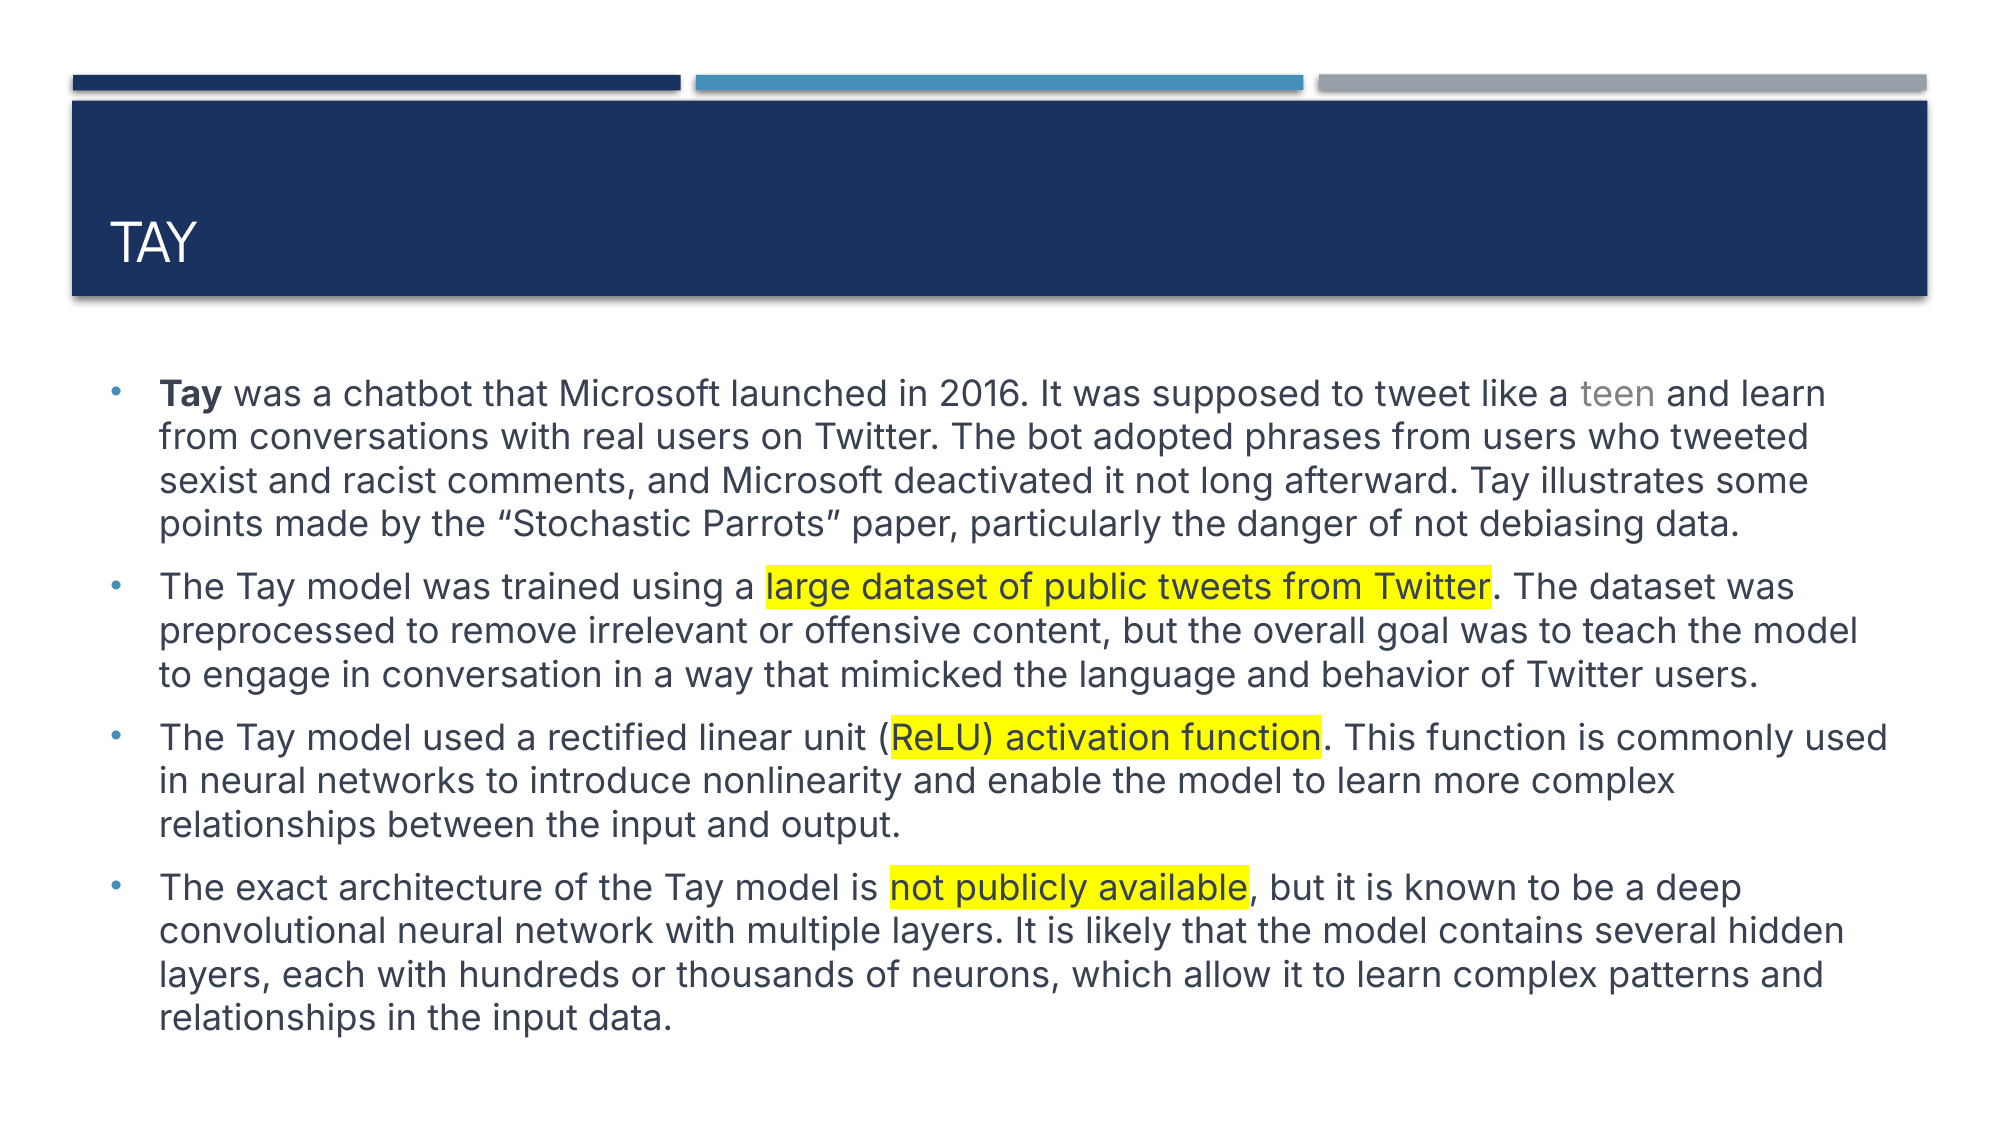

# Tay
Tay was a chatbot that Microsoft launched in 2016. It was supposed to tweet like a teen and learn from conversations with real users on Twitter. The bot adopted phrases from users who tweeted sexist and racist comments, and Microsoft deactivated it not long afterward. Tay illustrates some points made by the “Stochastic Parrots” paper, particularly the danger of not debiasing data.
The Tay model was trained using a large dataset of public tweets from Twitter. The dataset was preprocessed to remove irrelevant or offensive content, but the overall goal was to teach the model to engage in conversation in a way that mimicked the language and behavior of Twitter users.
The Tay model used a rectified linear unit (ReLU) activation function. This function is commonly used in neural networks to introduce nonlinearity and enable the model to learn more complex relationships between the input and output.
The exact architecture of the Tay model is not publicly available, but it is known to be a deep convolutional neural network with multiple layers. It is likely that the model contains several hidden layers, each with hundreds or thousands of neurons, which allow it to learn complex patterns and relationships in the input data.